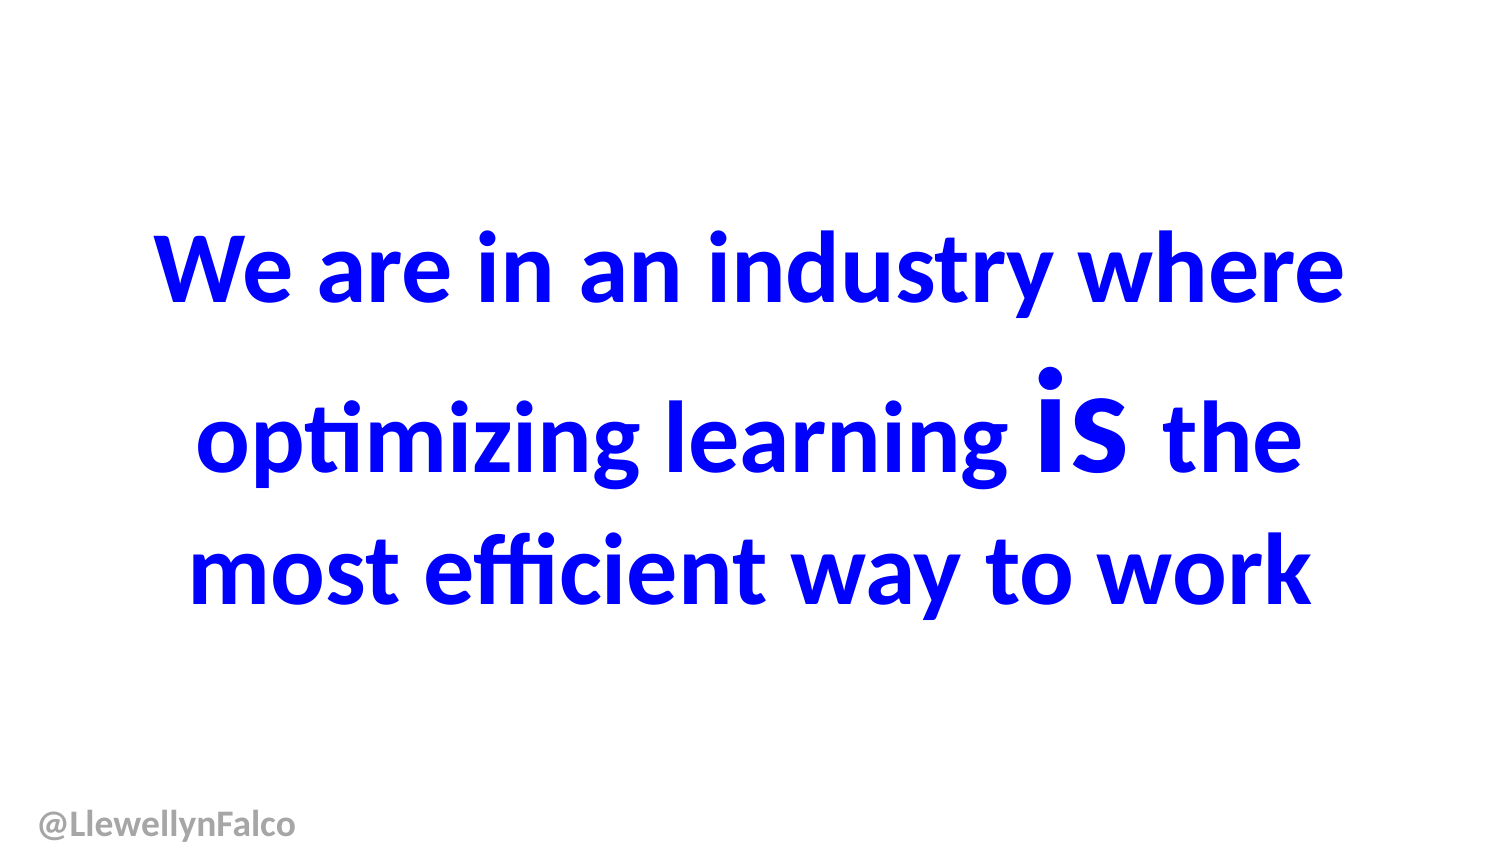

# We are in an industry where optimizing learning is the most efficient way to work